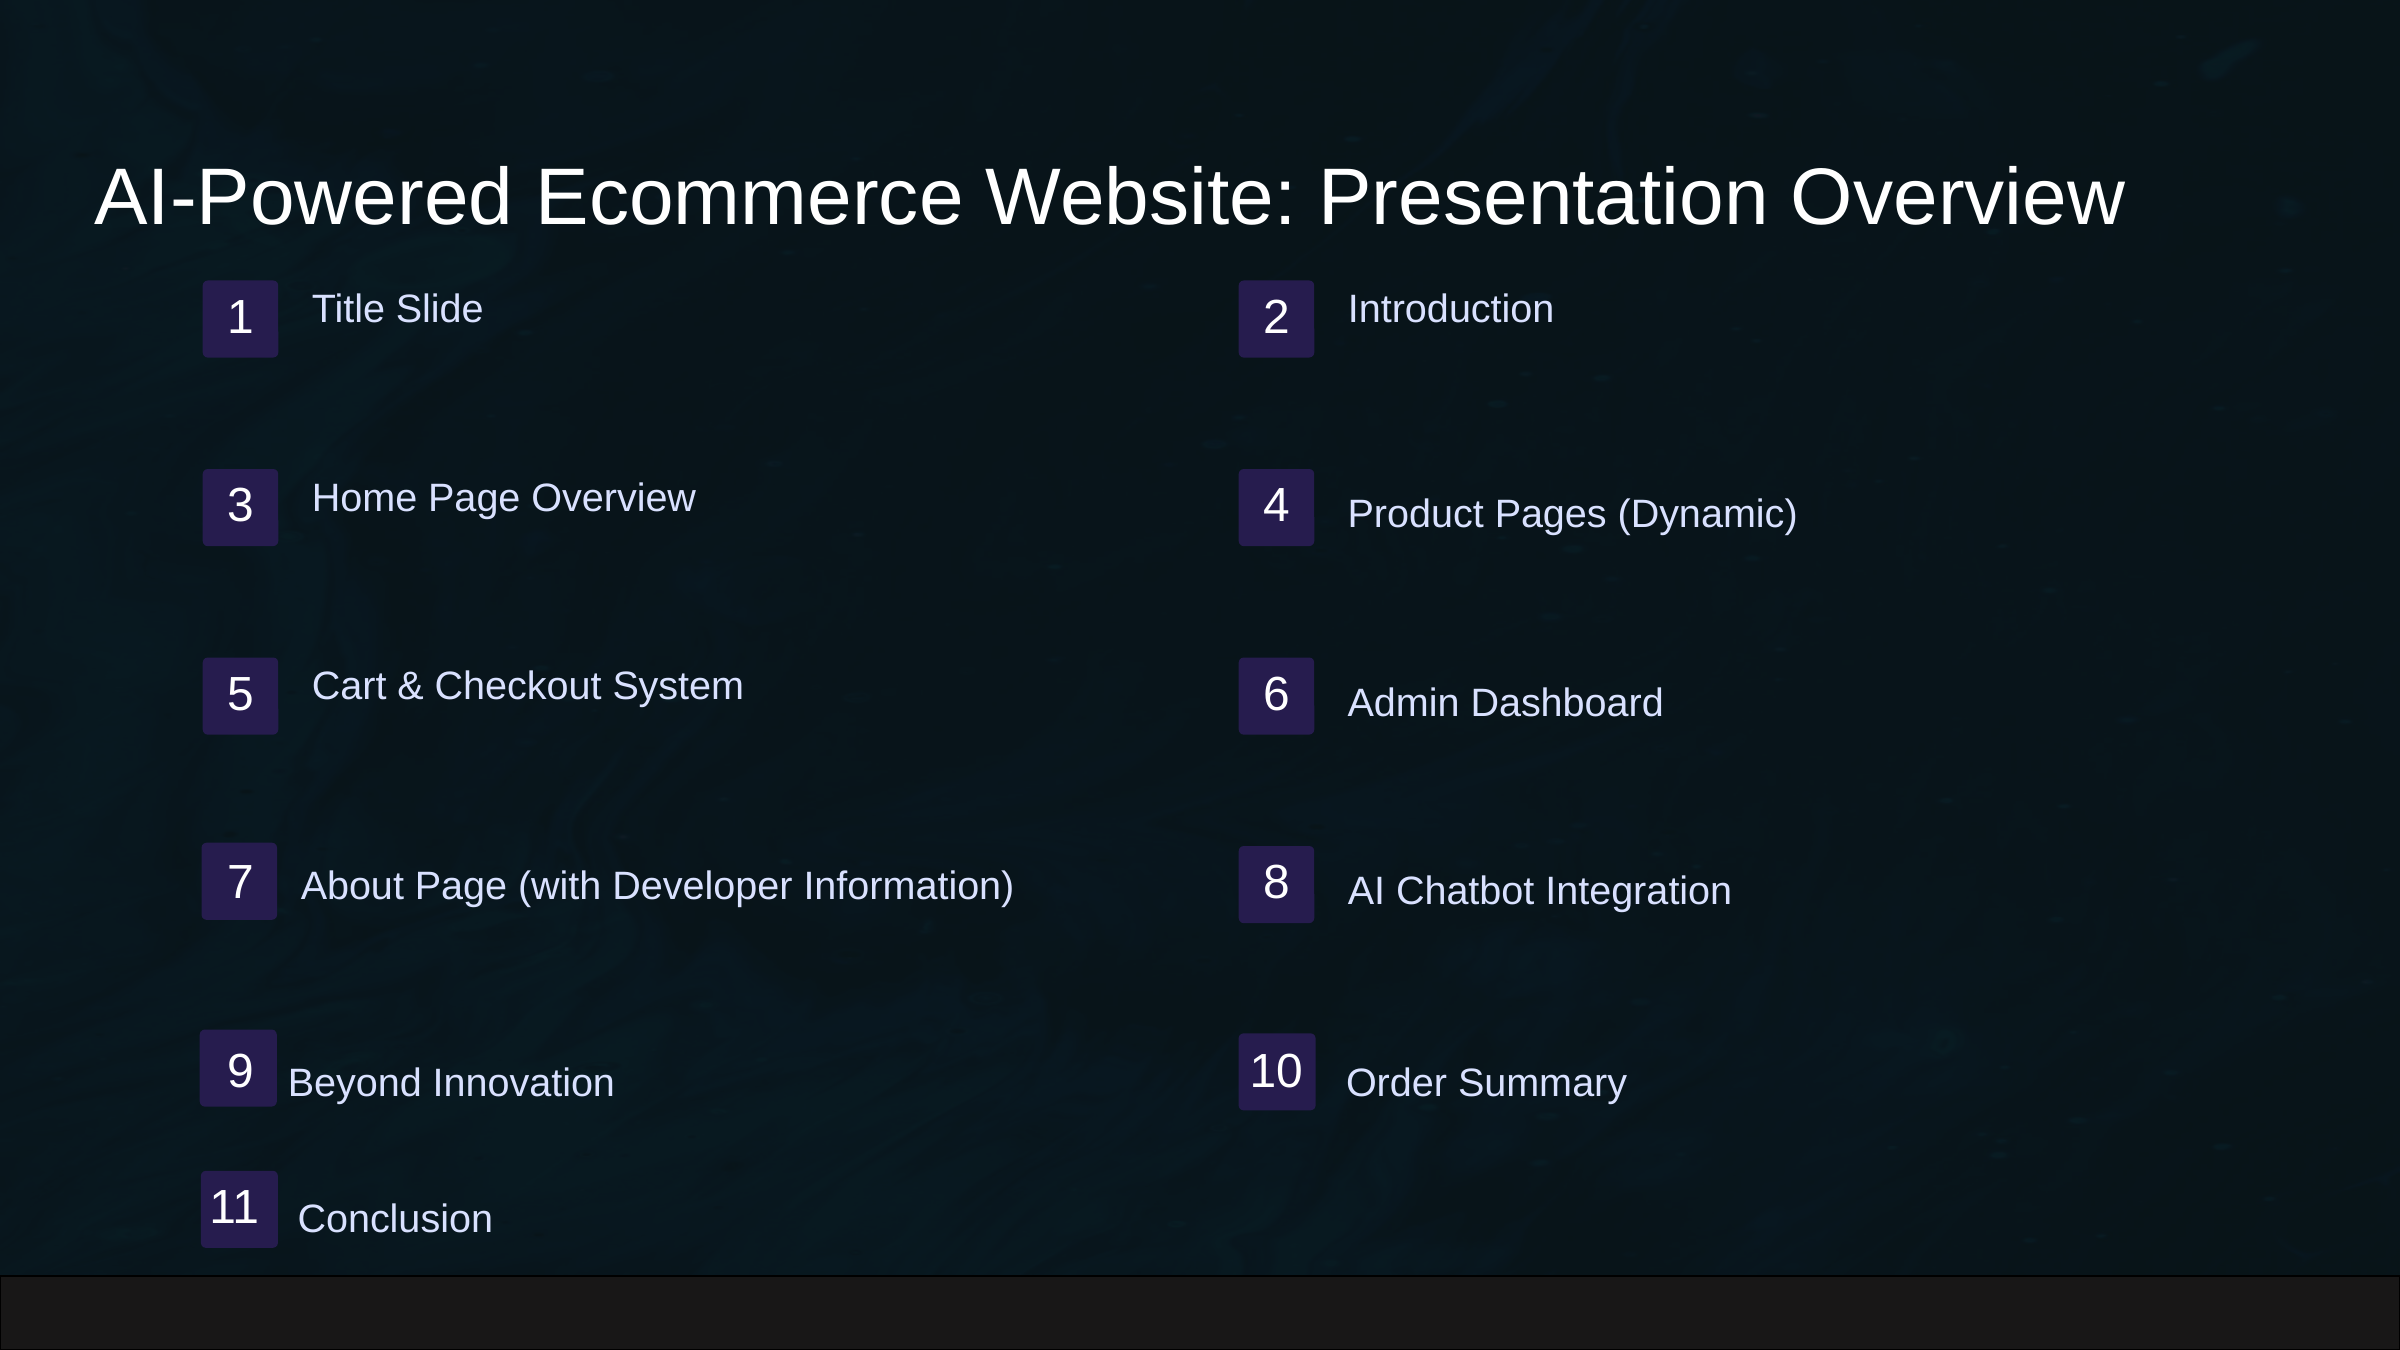

AI-Powered Ecommerce Website: Presentation Overview

Title Slide

Introduction
1
2

Home Page Overview

3
4
Product Pages (Dynamic)

Cart & Checkout System

5
6
Admin Dashboard

About Page (with Developer Information)
7
8
AI Chatbot Integration

9
10

Order Summary
Beyond Innovation

11
Conclusion